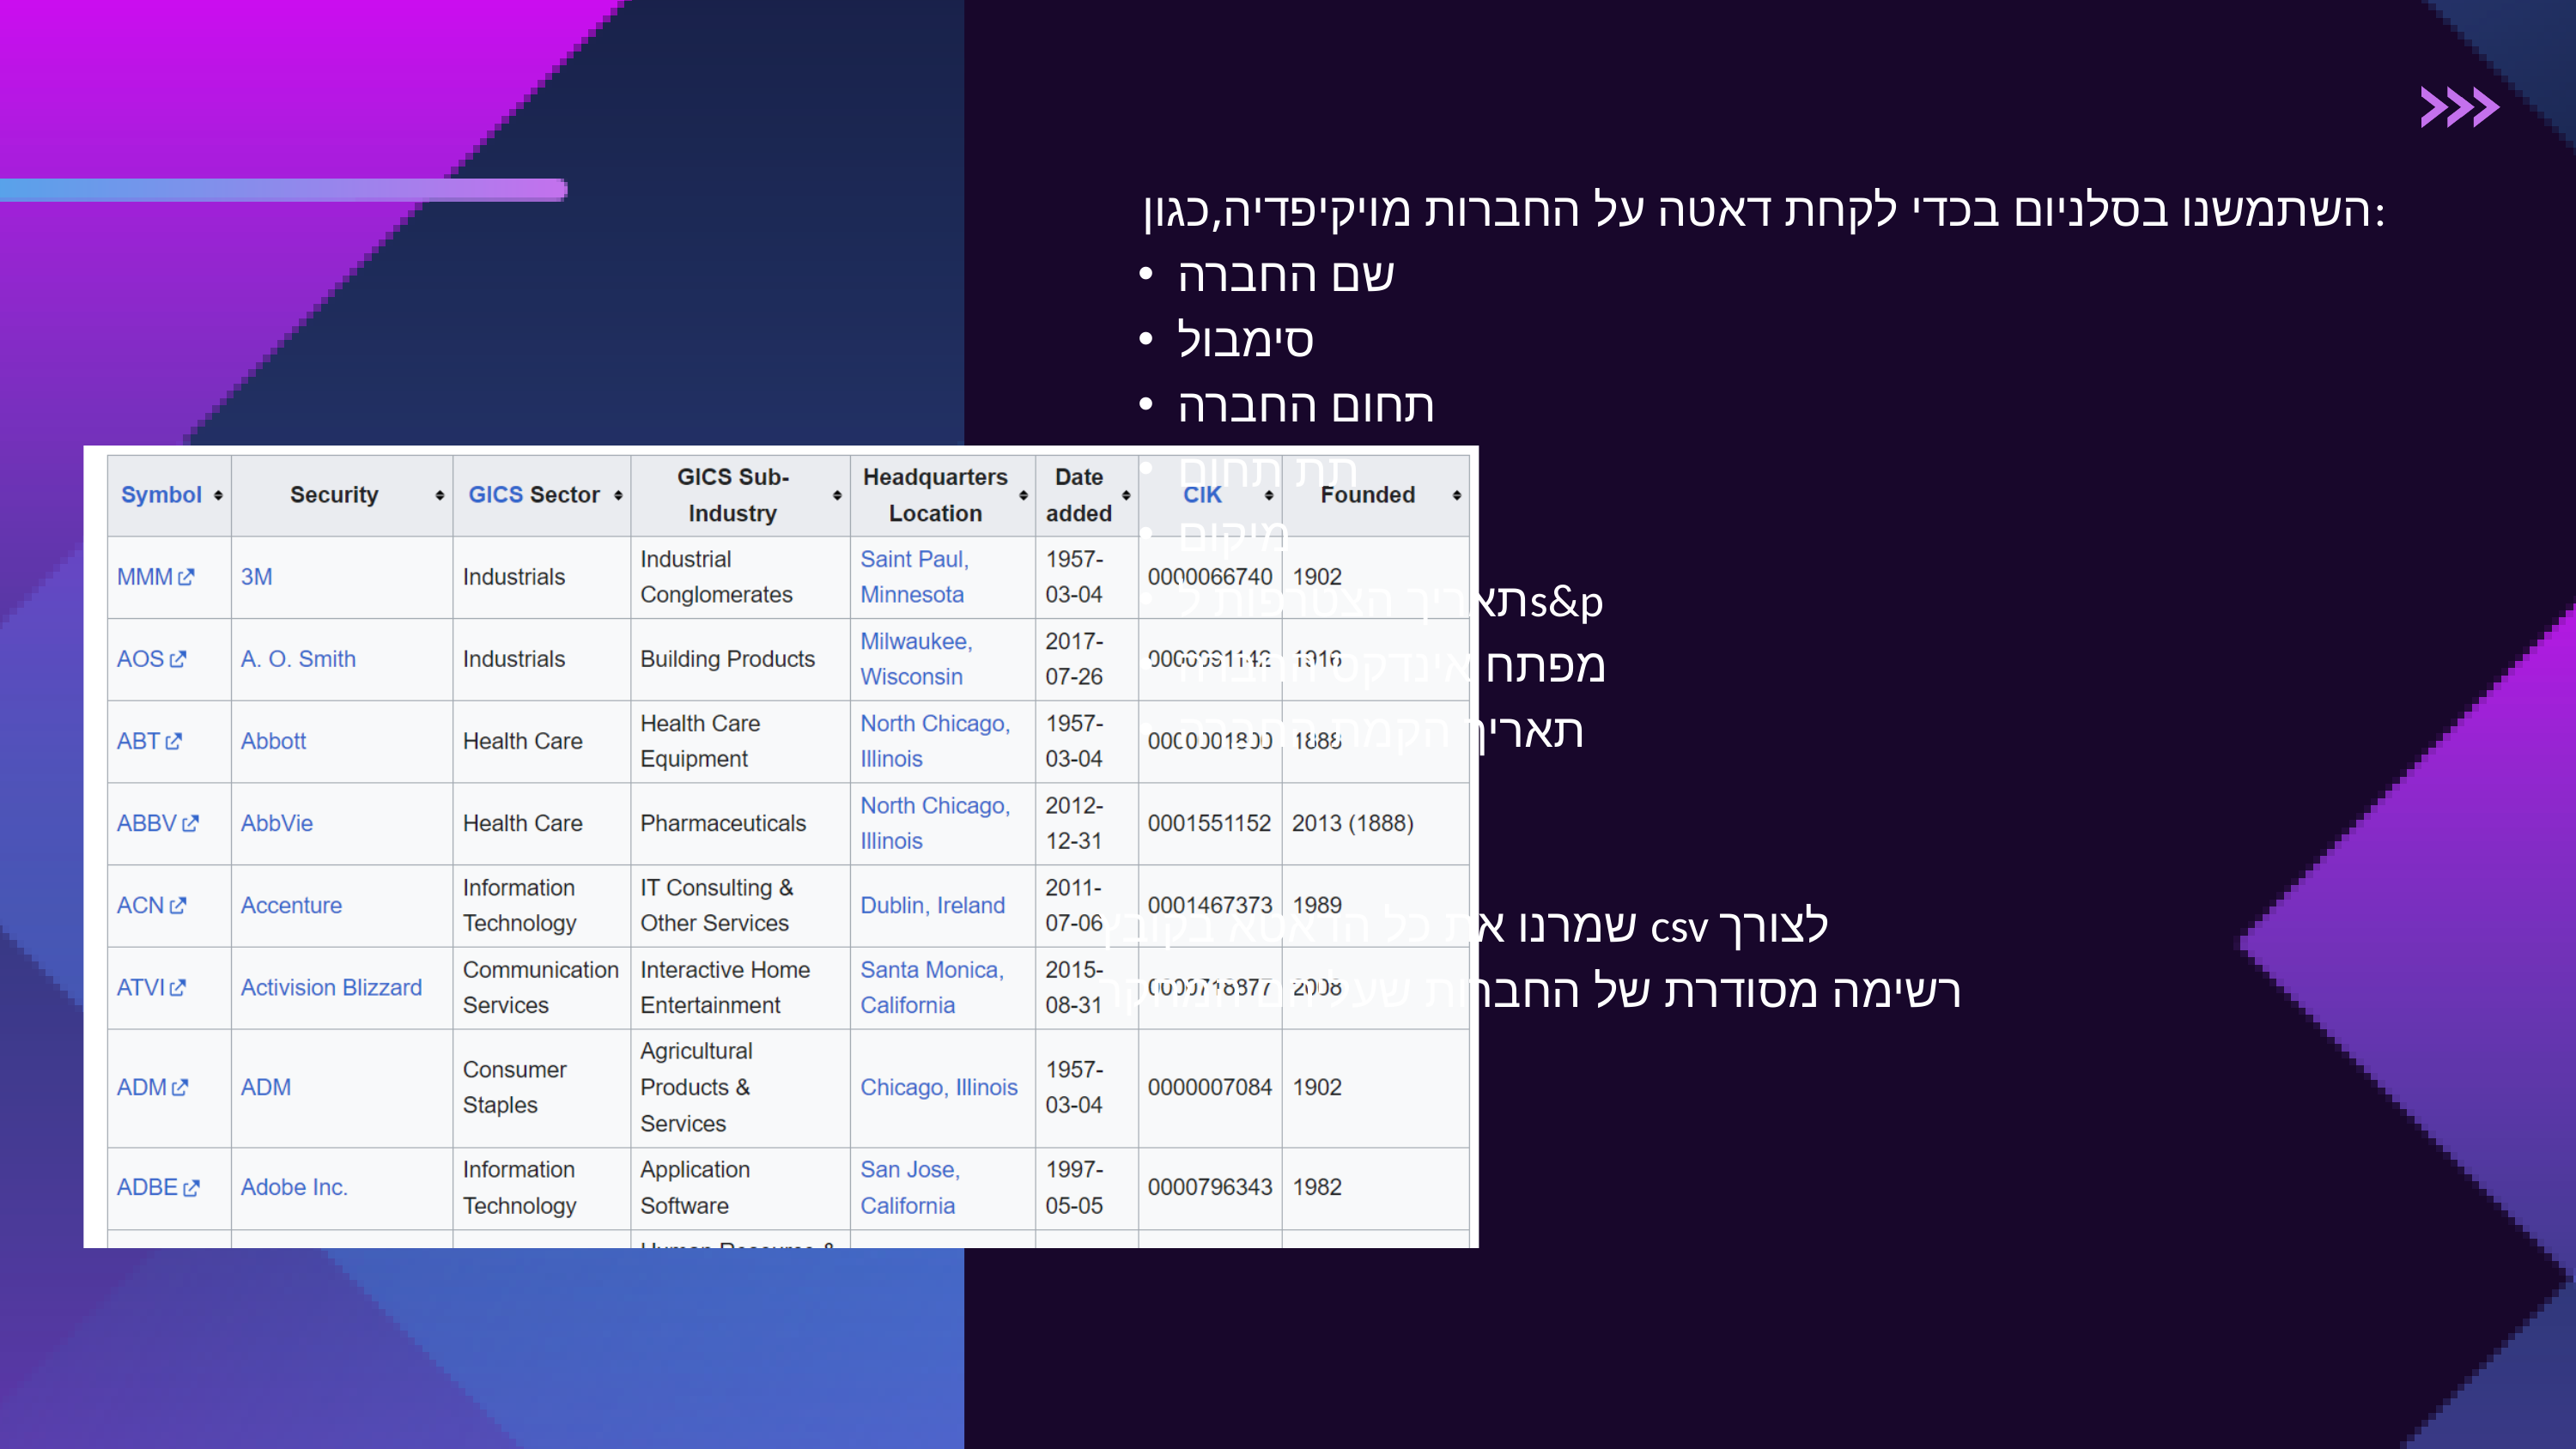

השתמשנו בסלניום בכדי לקחת דאטה על החברות מויקיפדיה,כגון:
שם החברה
סימבול
תחום החברה
תת תחום
מיקום
תאריך הצטרפות לs&p
מפתח אינדקס החברה
תאריך הקמת החברה

שמרנו את כל הדאטא בקובץ csv לצורך
רשימה מסודרת של החברות שעליהם המחקר